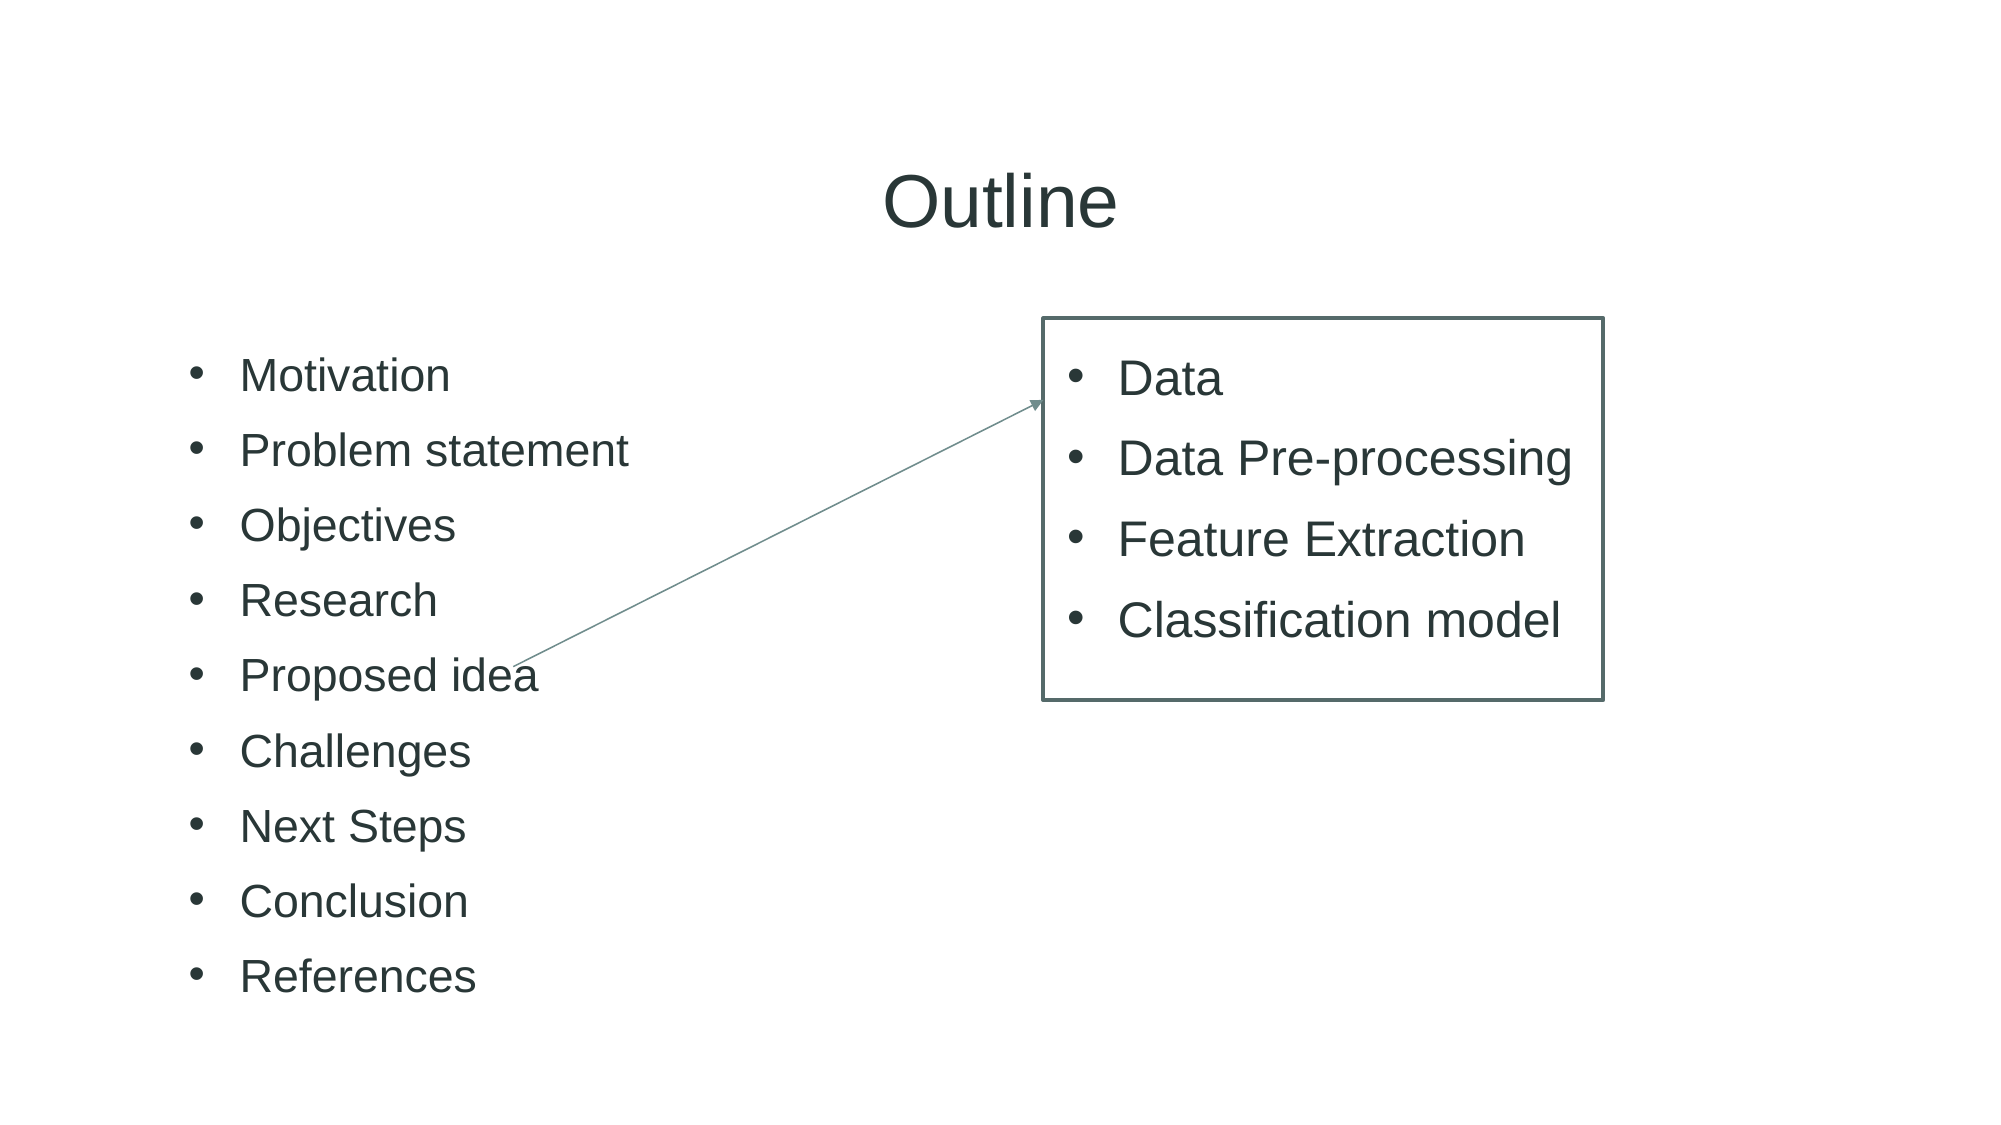

# Outline

Motivation
Problem statement
Objectives
Research
Proposed idea
Challenges
Next Steps
Conclusion
References

Data
Data Pre-processing
Feature Extraction
Classification model